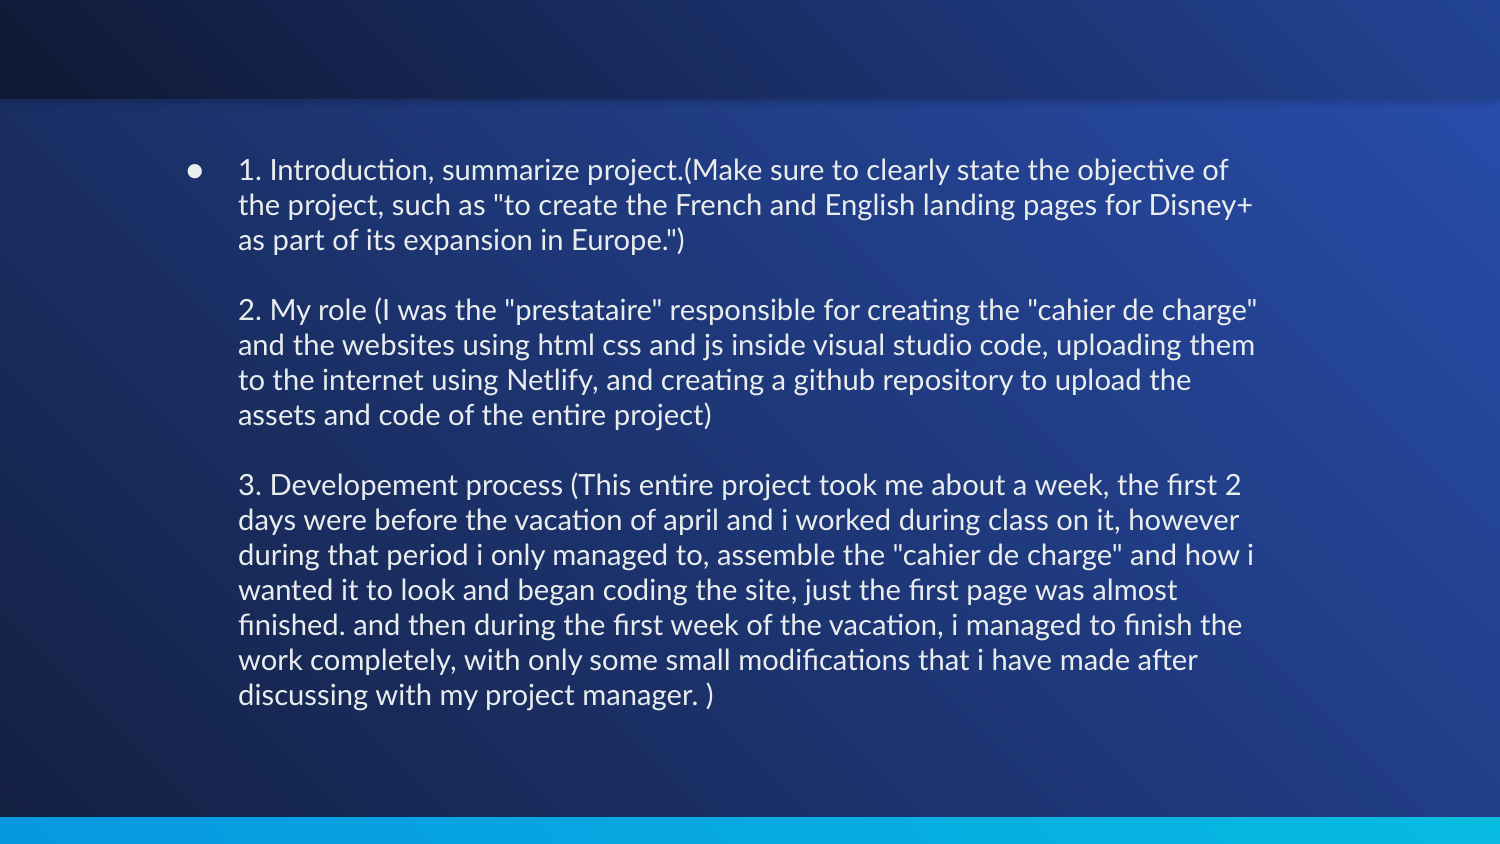

1. Introduction, summarize project.(Make sure to clearly state the objective of the project, such as "to create the French and English landing pages for Disney+ as part of its expansion in Europe.")
2. My role (I was the "prestataire" responsible for creating the "cahier de charge" and the websites using html css and js inside visual studio code, uploading them to the internet using Netlify, and creating a github repository to upload the assets and code of the entire project)
3. Developement process (This entire project took me about a week, the first 2 days were before the vacation of april and i worked during class on it, however during that period i only managed to, assemble the "cahier de charge" and how i wanted it to look and began coding the site, just the first page was almost finished. and then during the first week of the vacation, i managed to finish the work completely, with only some small modifications that i have made after discussing with my project manager. )